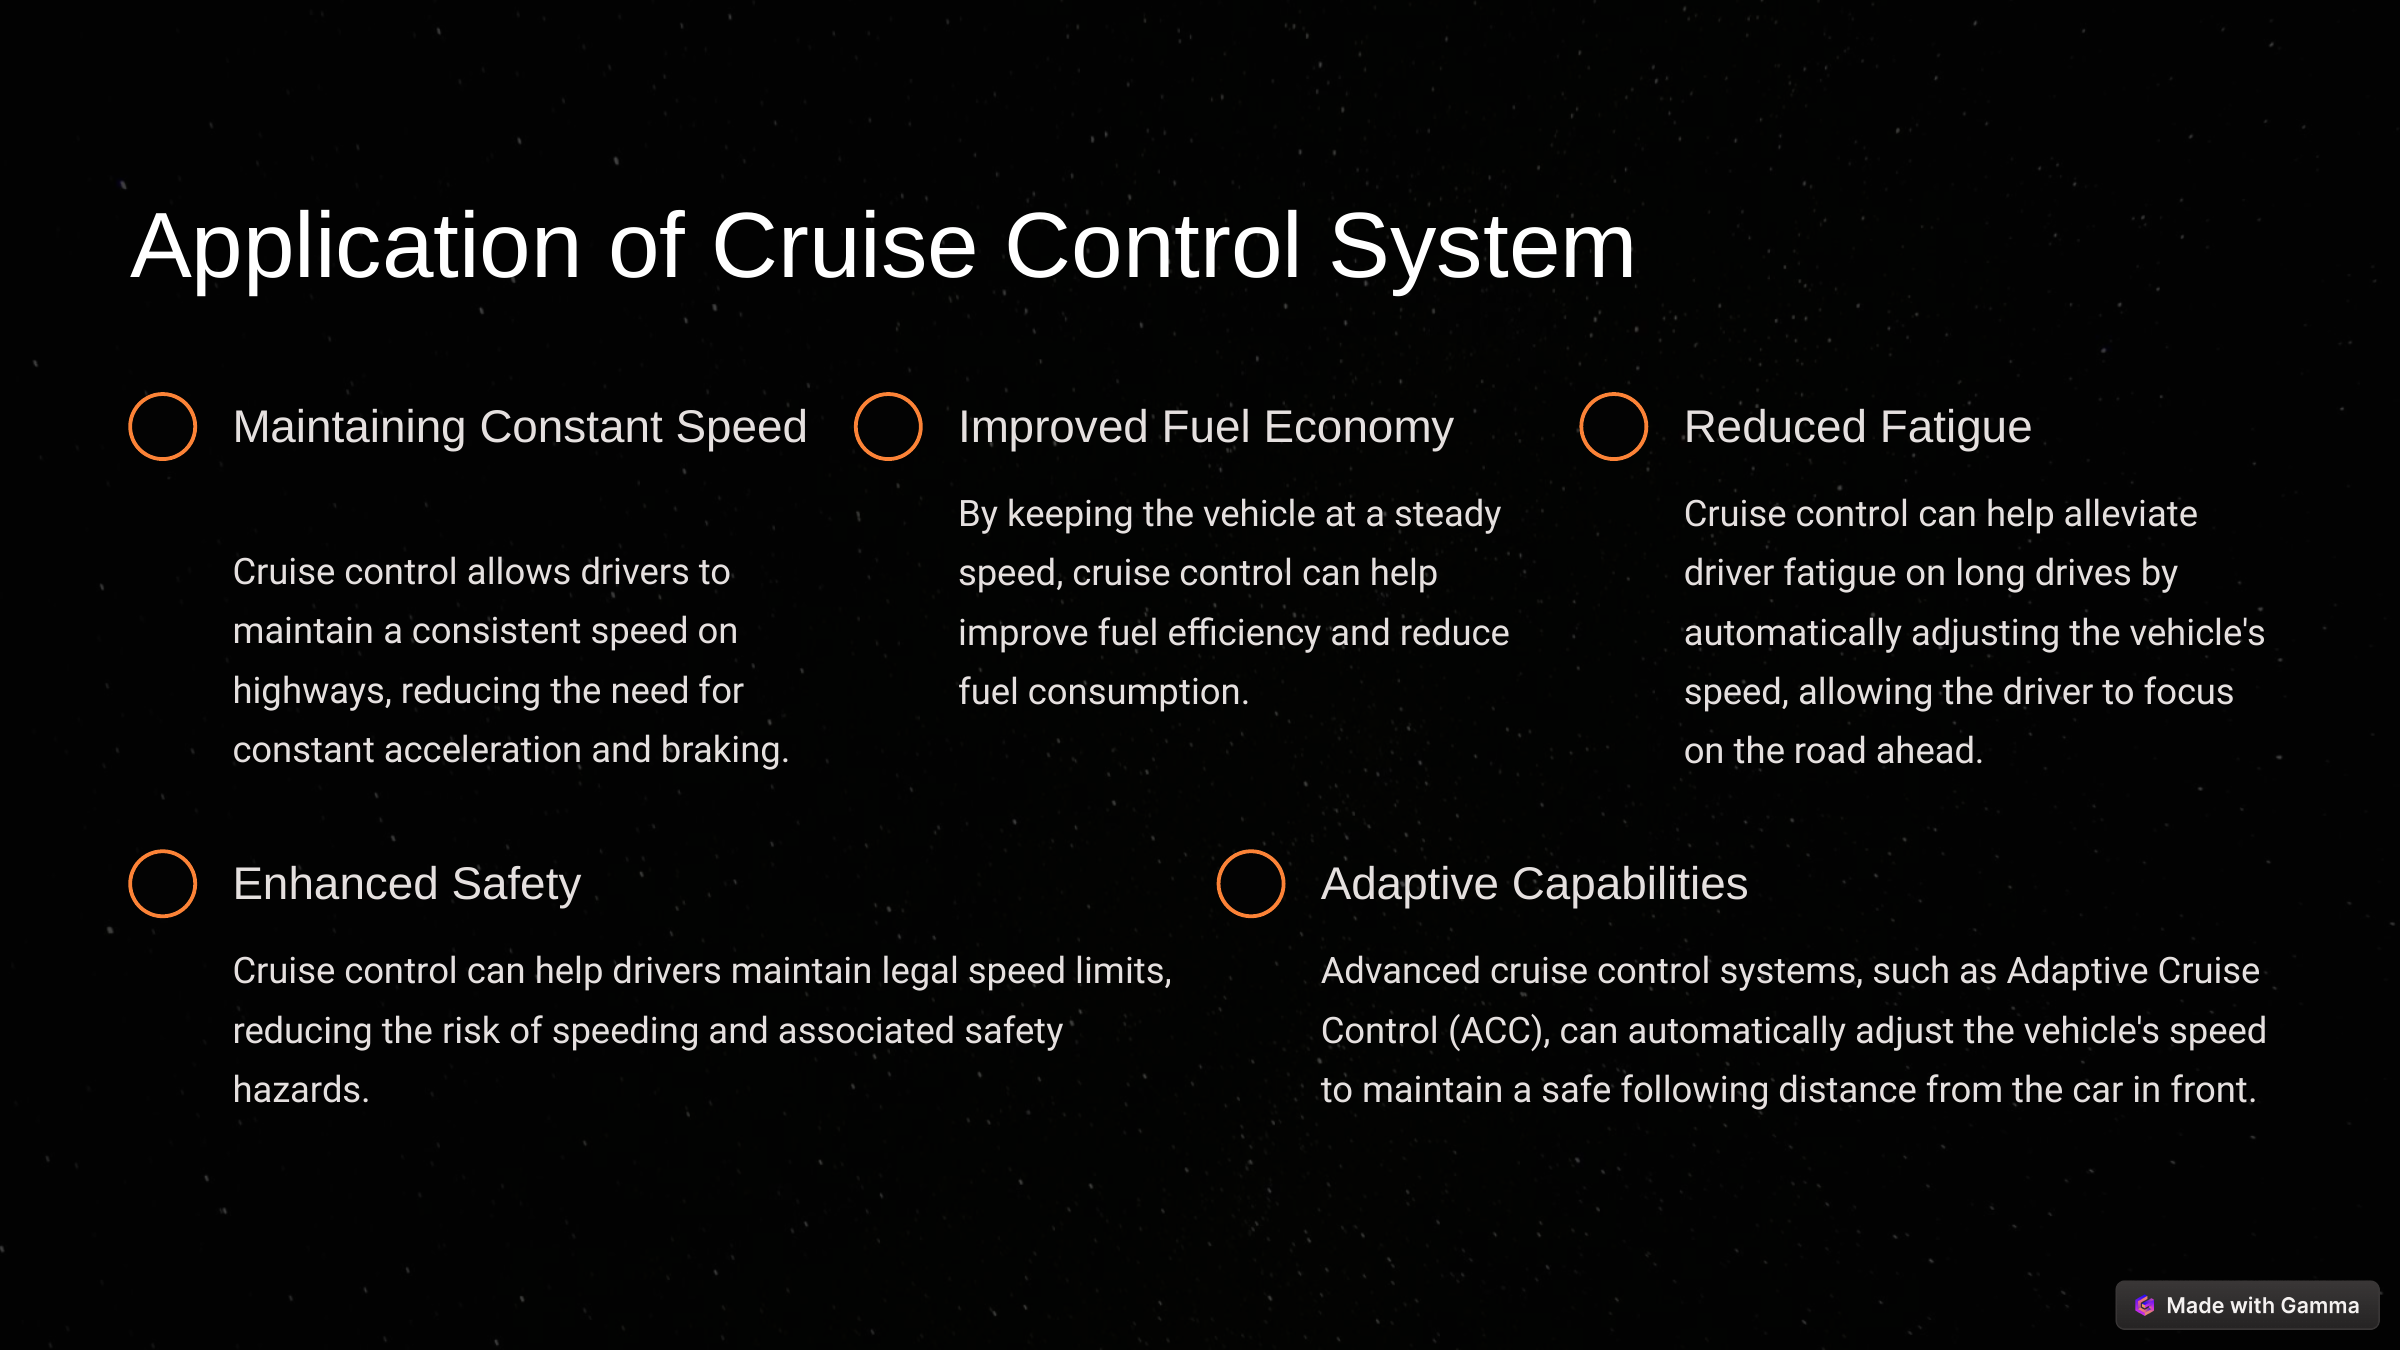

Application of Cruise Control System

Maintaining Constant Speed

Improved Fuel Economy

Reduced Fatigue
By keeping the vehicle at a steady speed, cruise control can help improve fuel efficiency and reduce fuel consumption.
Cruise control can help alleviate driver fatigue on long drives by automatically adjusting the vehicle's speed, allowing the driver to focus on the road ahead.
Cruise control allows drivers to maintain a consistent speed on highways, reducing the need for constant acceleration and braking.

Enhanced Safety

Adaptive Capabilities
Cruise control can help drivers maintain legal speed limits, reducing the risk of speeding and associated safety hazards.
Advanced cruise control systems, such as Adaptive Cruise Control (ACC), can automatically adjust the vehicle's speed to maintain a safe following distance from the car in front.